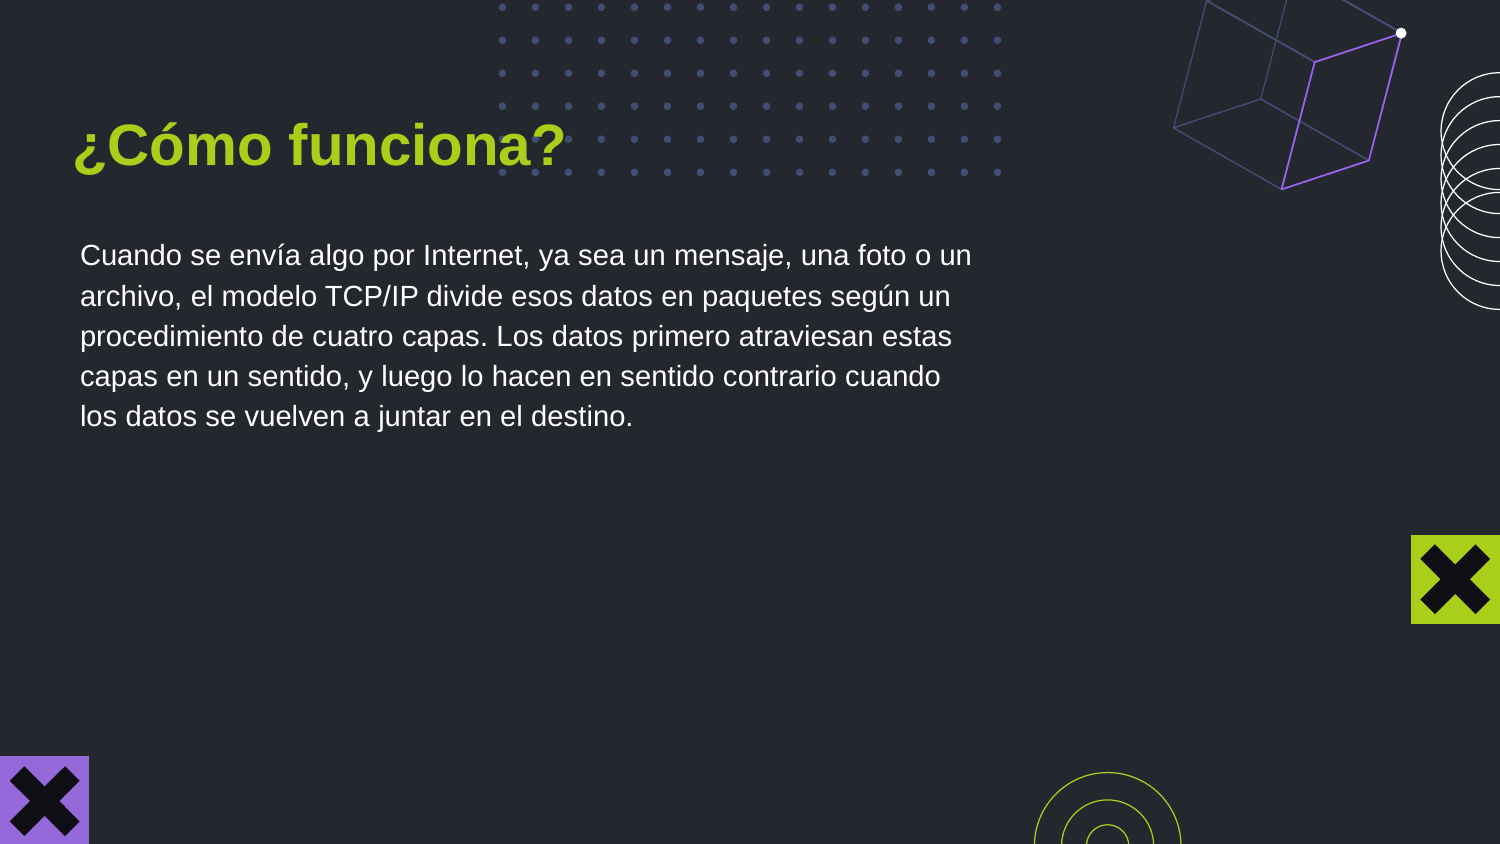

¿Cómo funciona?
Cuando se envía algo por Internet, ya sea un mensaje, una foto o un archivo, el modelo TCP/IP divide esos datos en paquetes según un procedimiento de cuatro capas. Los datos primero atraviesan estas capas en un sentido, y luego lo hacen en sentido contrario cuando los datos se vuelven a juntar en el destino.